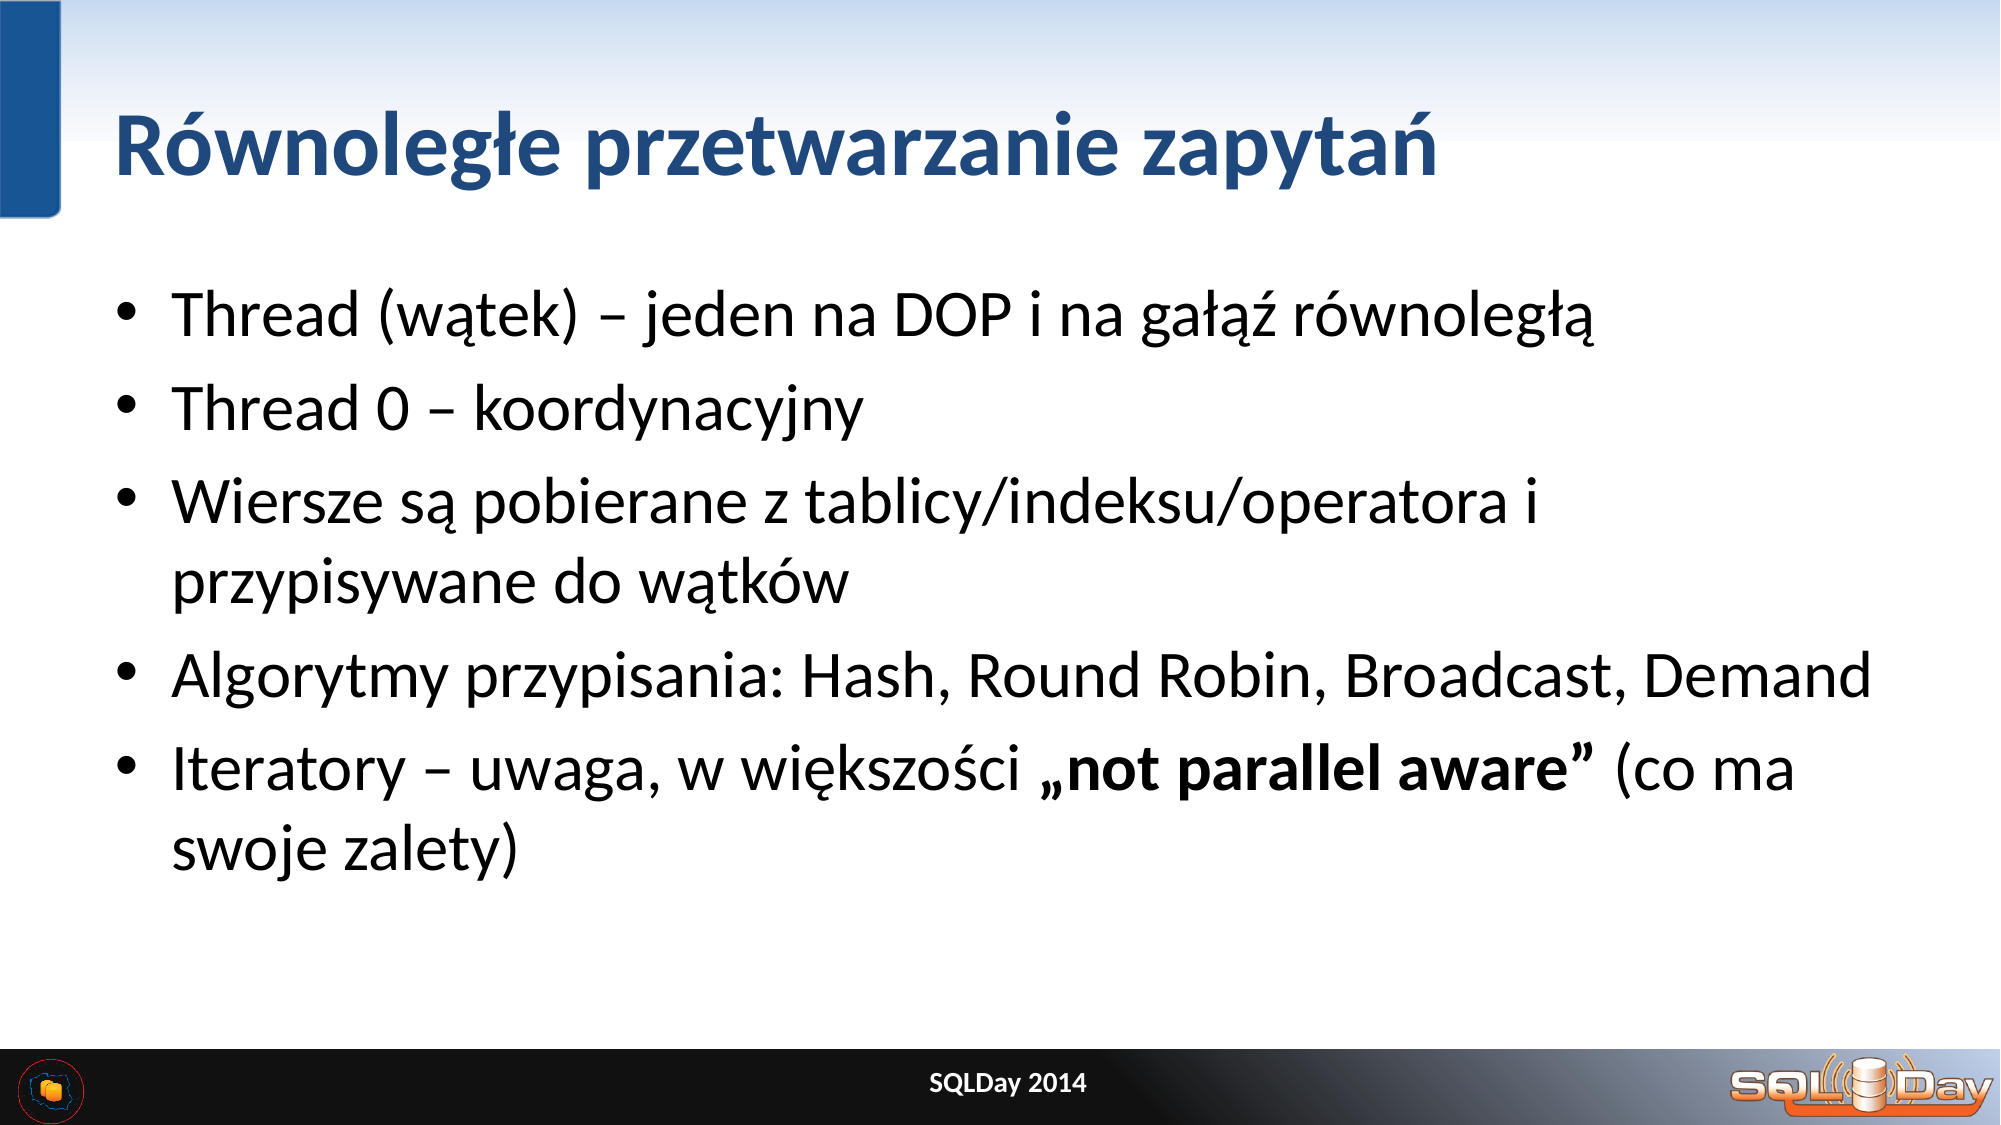

# Równoległe przetwarzanie zapytań
Thread (wątek) – jeden na DOP i na gałąź równoległą
Thread 0 – koordynacyjny
Wiersze są pobierane z tablicy/indeksu/operatora i przypisywane do wątków
Algorytmy przypisania: Hash, Round Robin, Broadcast, Demand
Iteratory – uwaga, w większości „not parallel aware” (co ma swoje zalety)

SQLDay 2014